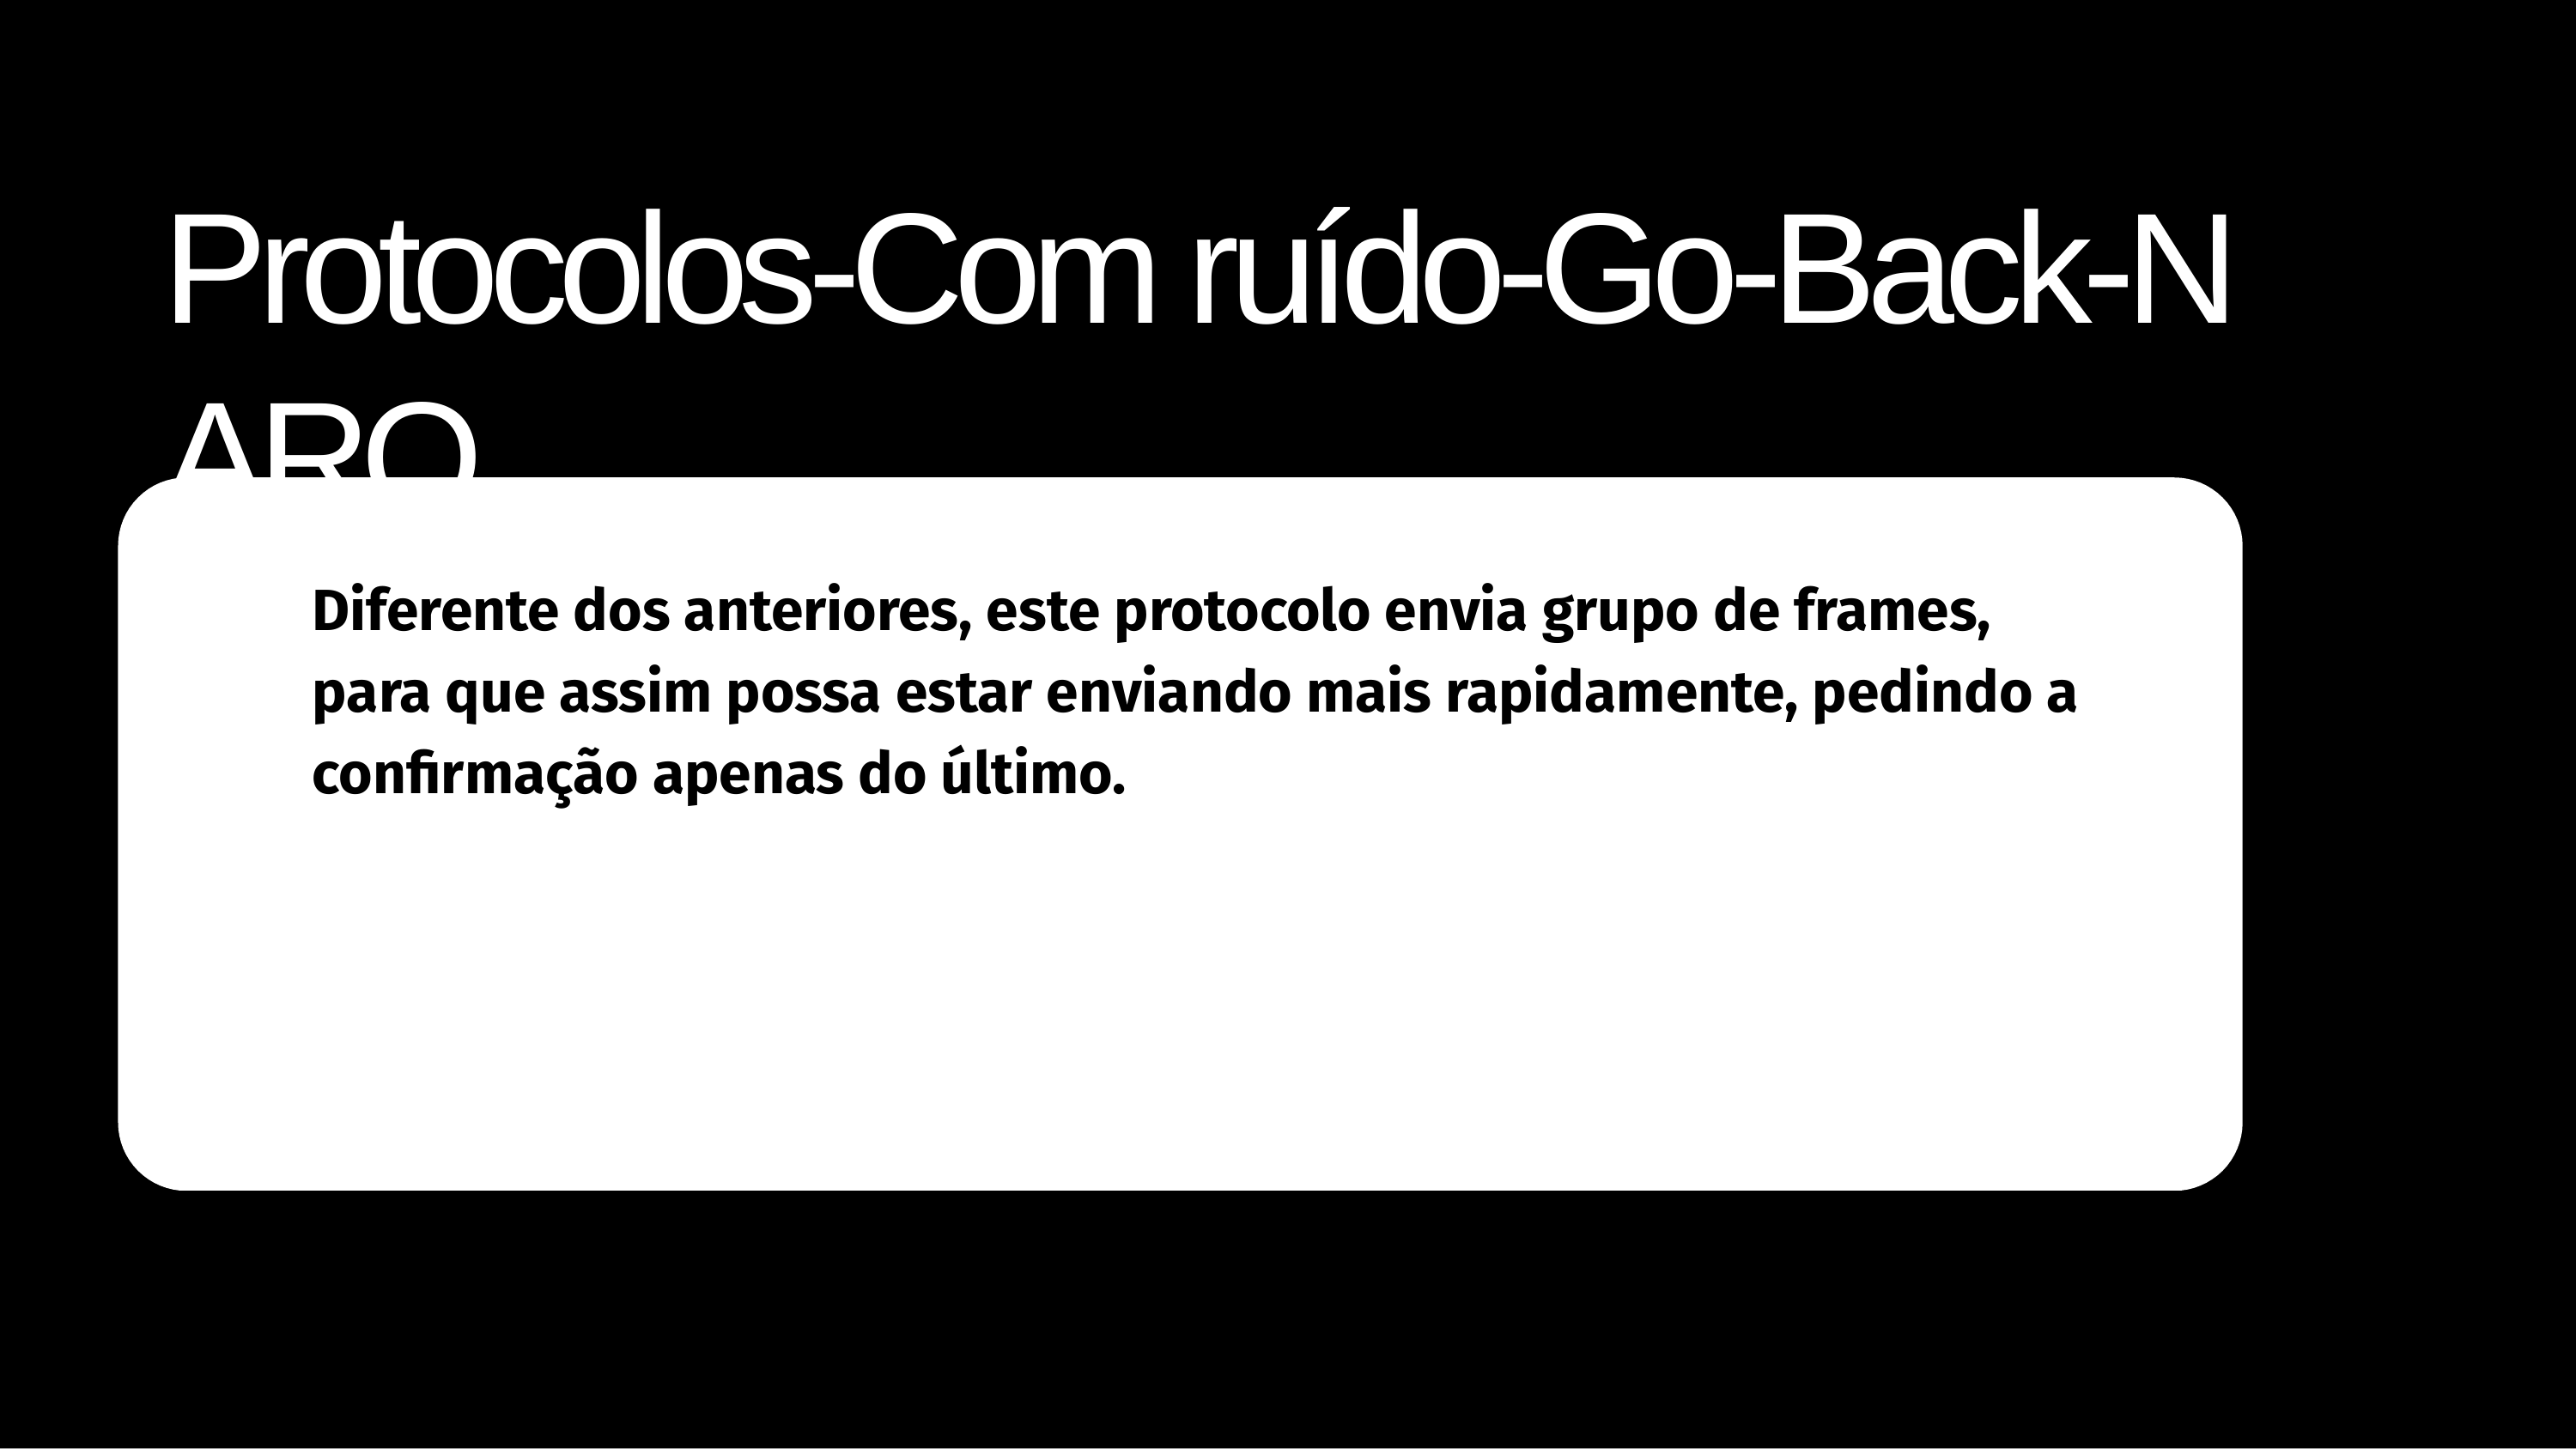

# Protocolos-Com ruído-Go-Back-N ARQ

Diferente dos anteriores, este protocolo envia grupo de frames, para que assim possa estar enviando mais rapidamente, pedindo a confirmação apenas do último.